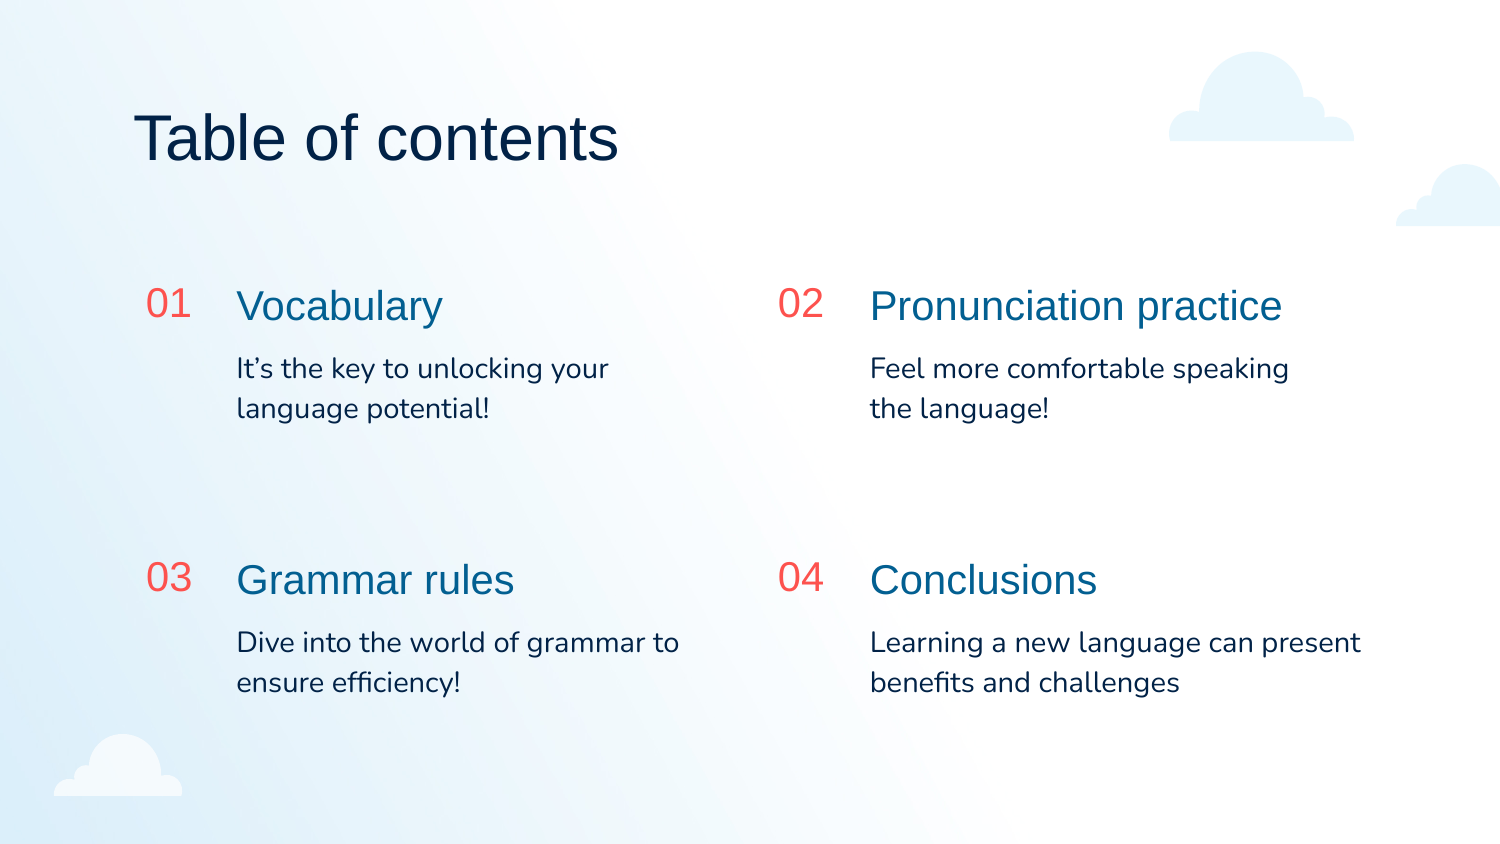

Table of contents
# Vocabulary
Pronunciation practice
01
02
It’s the key to unlocking your language potential!
Feel more comfortable speaking
the language!
03
Grammar rules
Conclusions
04
Dive into the world of grammar to ensure efficiency!
Learning a new language can present benefits and challenges